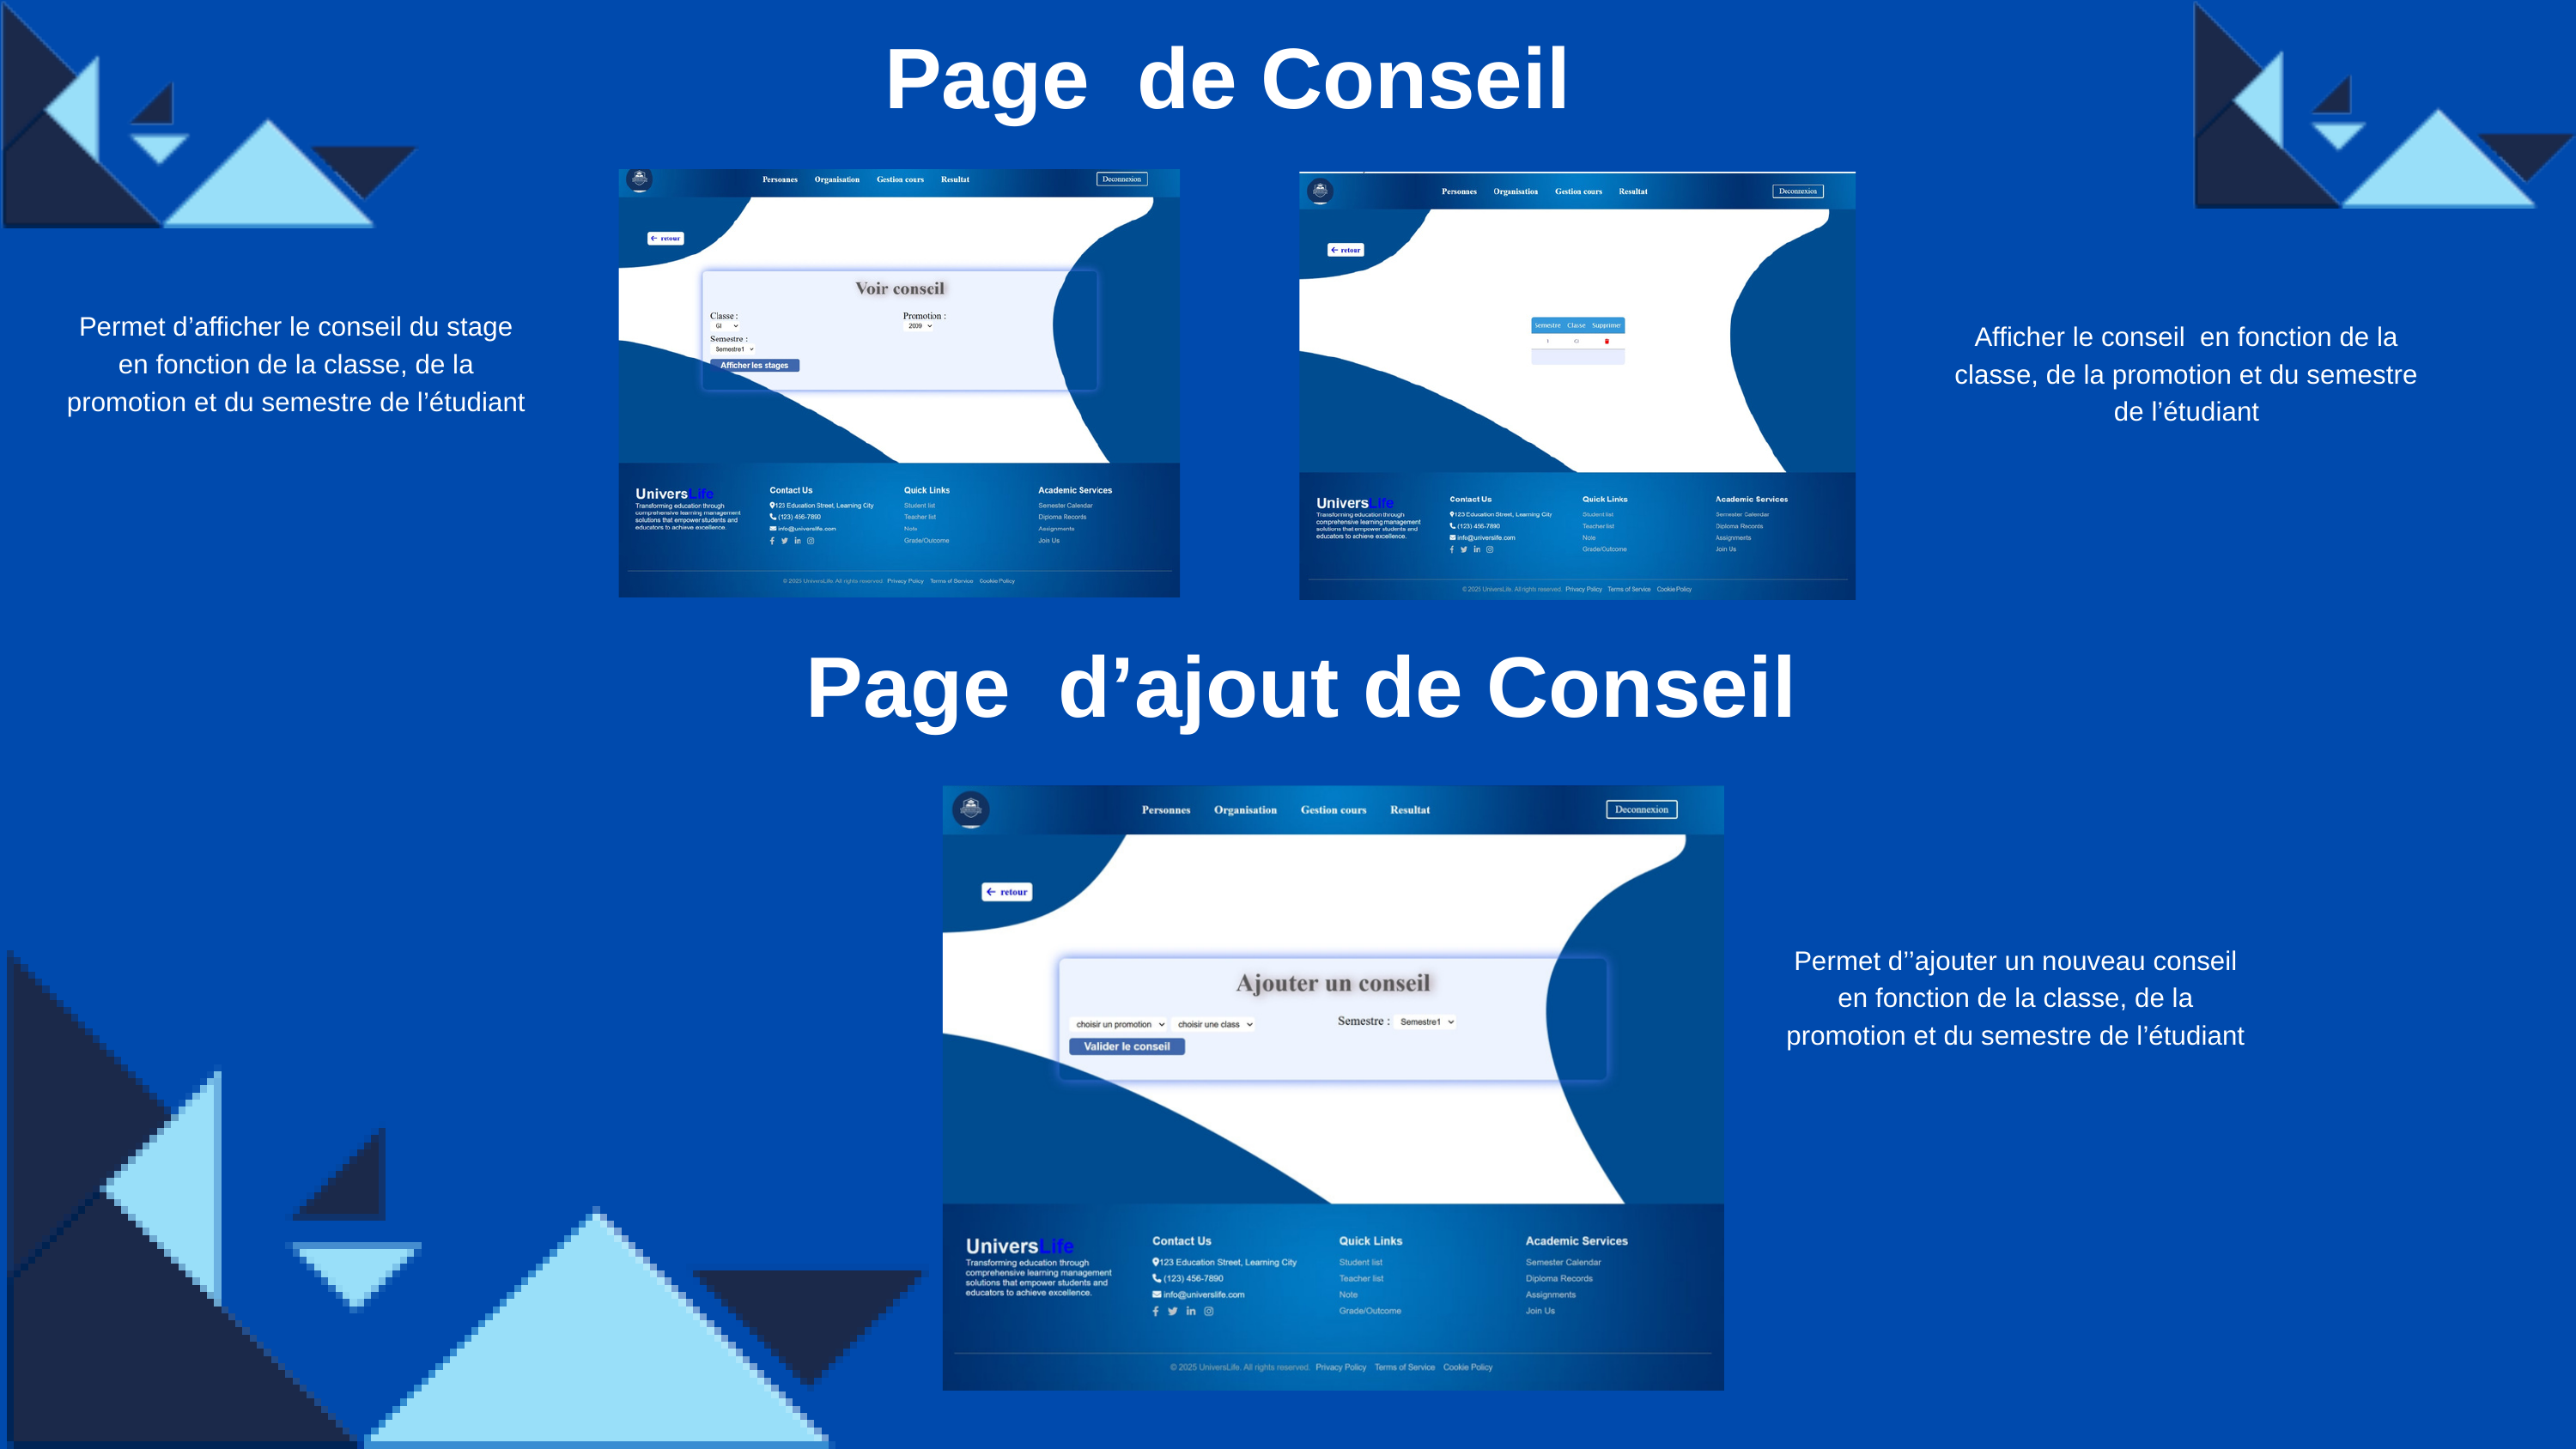

Page  de Conseil

Permet d’afficher le conseil du stage en fonction de la classe, de la promotion et du semestre de l’étudiant
Afficher le conseil  en fonction de la classe, de la promotion et du semestre de l’étudiant
Page  d’ajout de Conseil

Permet d’’ajouter un nouveau conseil en fonction de la classe, de la promotion et du semestre de l’étudiant